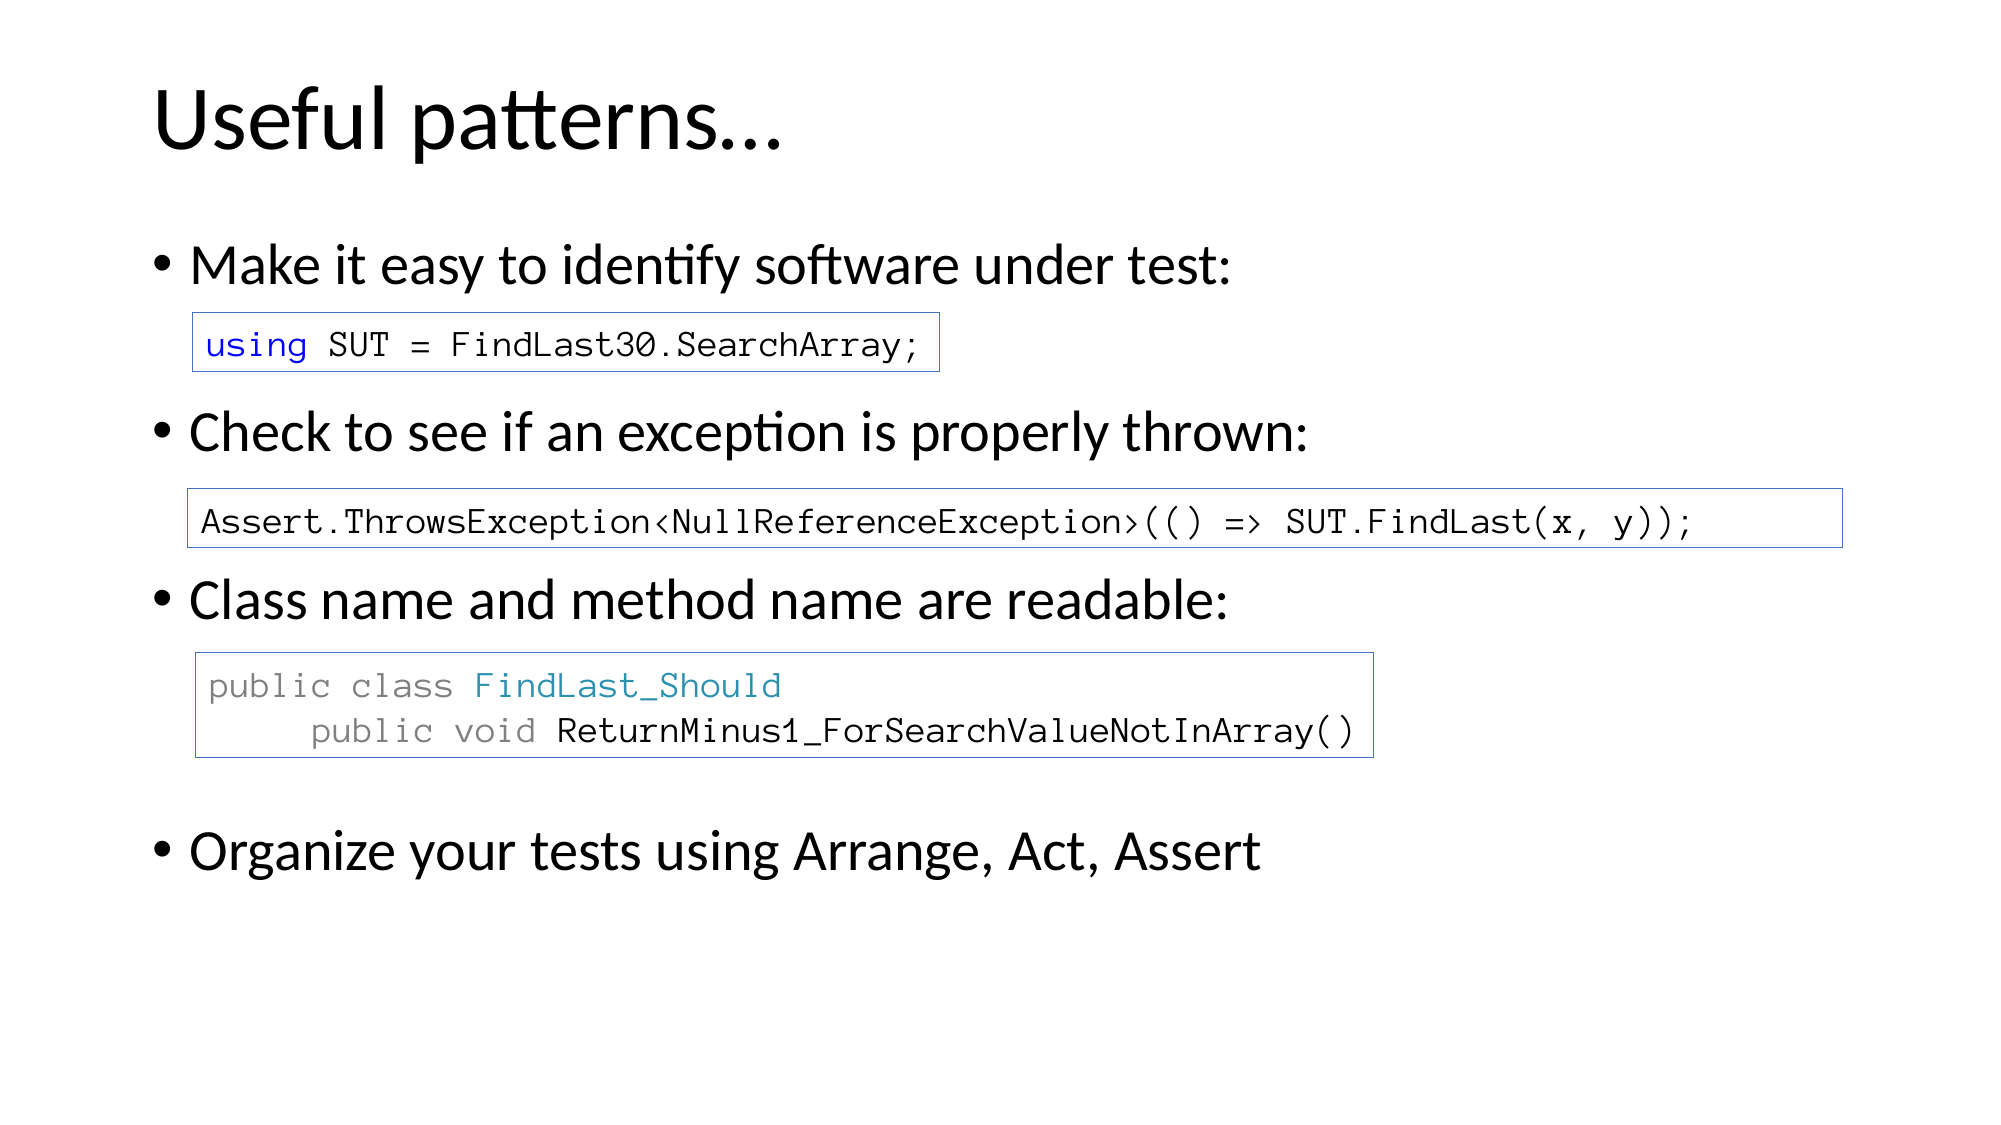

# Useful patterns…
Make it easy to identify software under test:

Check to see if an exception is properly thrown:

Class name and method name are readable:

Organize your tests using Arrange, Act, Assert
using SUT = FindLast30.SearchArray;
Assert.ThrowsException<NullReferenceException>(() => SUT.FindLast(x, y));
public class FindLast_Should
     public void ReturnMinus1_ForSearchValueNotInArray()